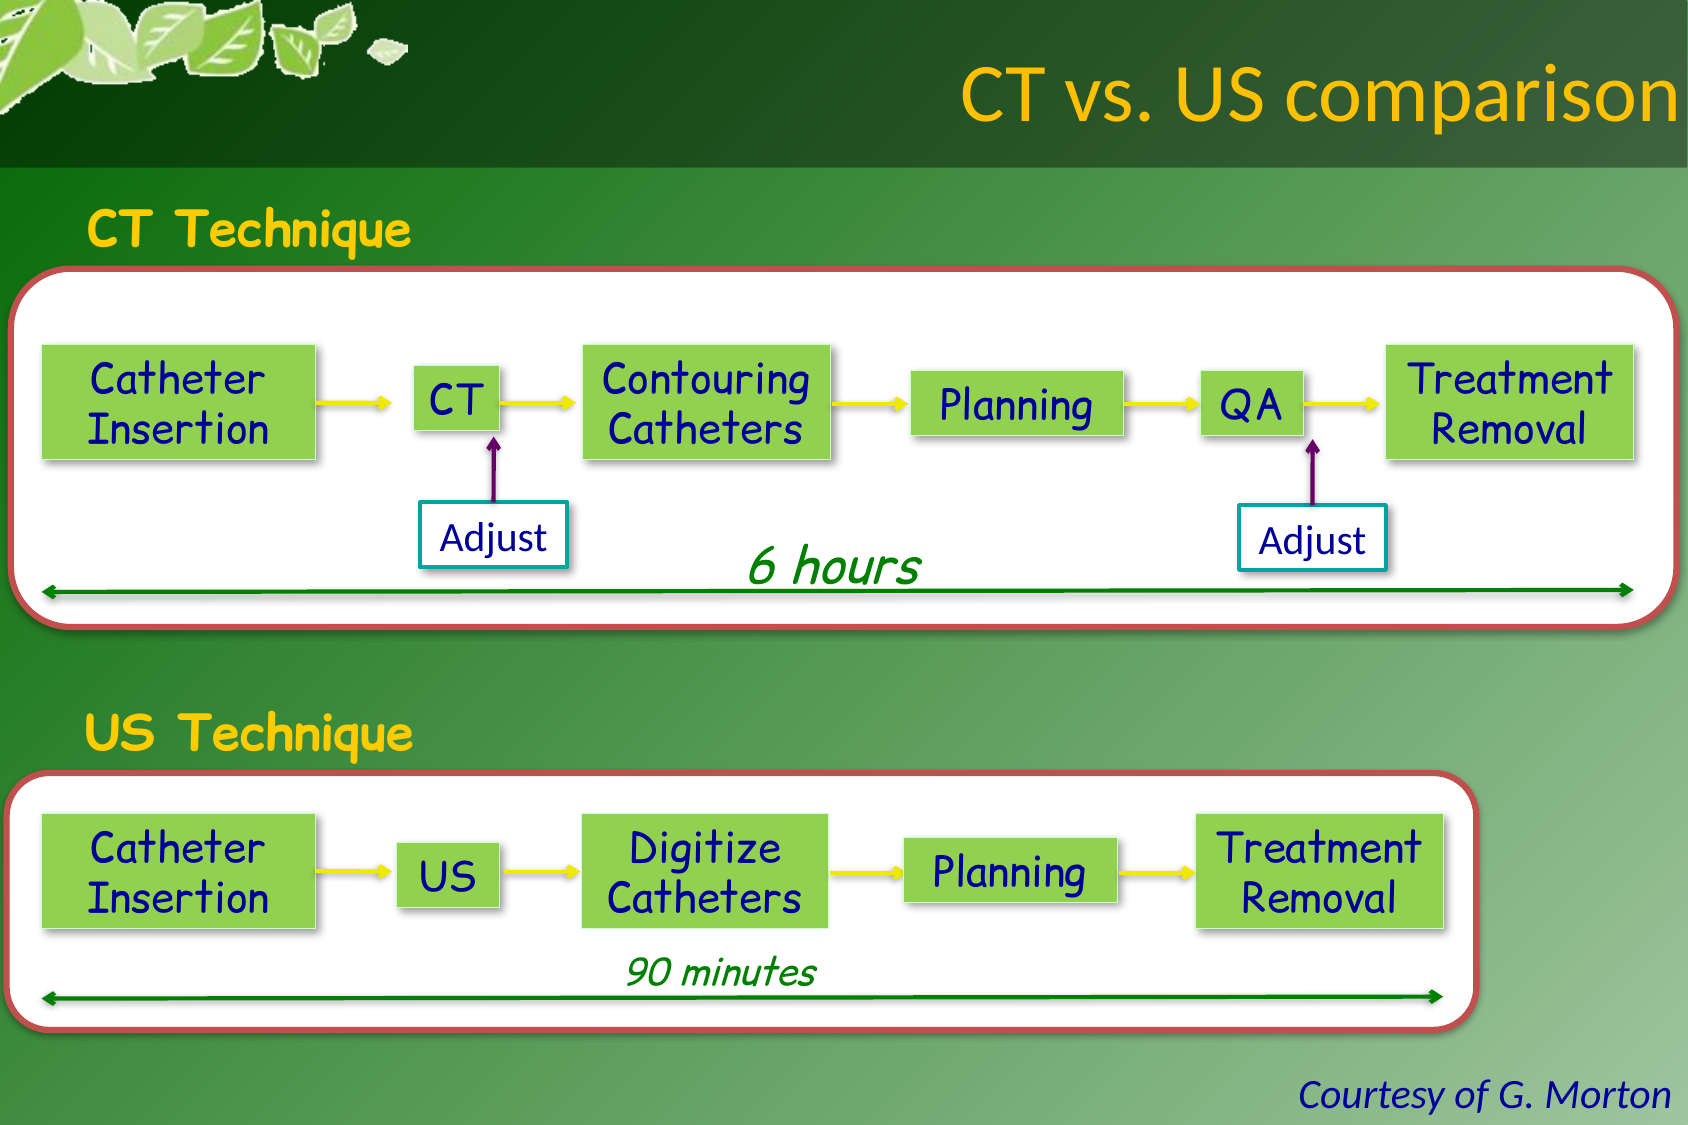

# CT vs. US comparison
CT Technique

Catheter Insertion
Contouring
Catheters
Treatment
Removal
CT
Planning
QA
Adjust
Adjust
6 hours
US Technique

Catheter Insertion
Digitize
Catheters
Treatment
Removal
Planning
US
90 minutes
Courtesy of G. Morton